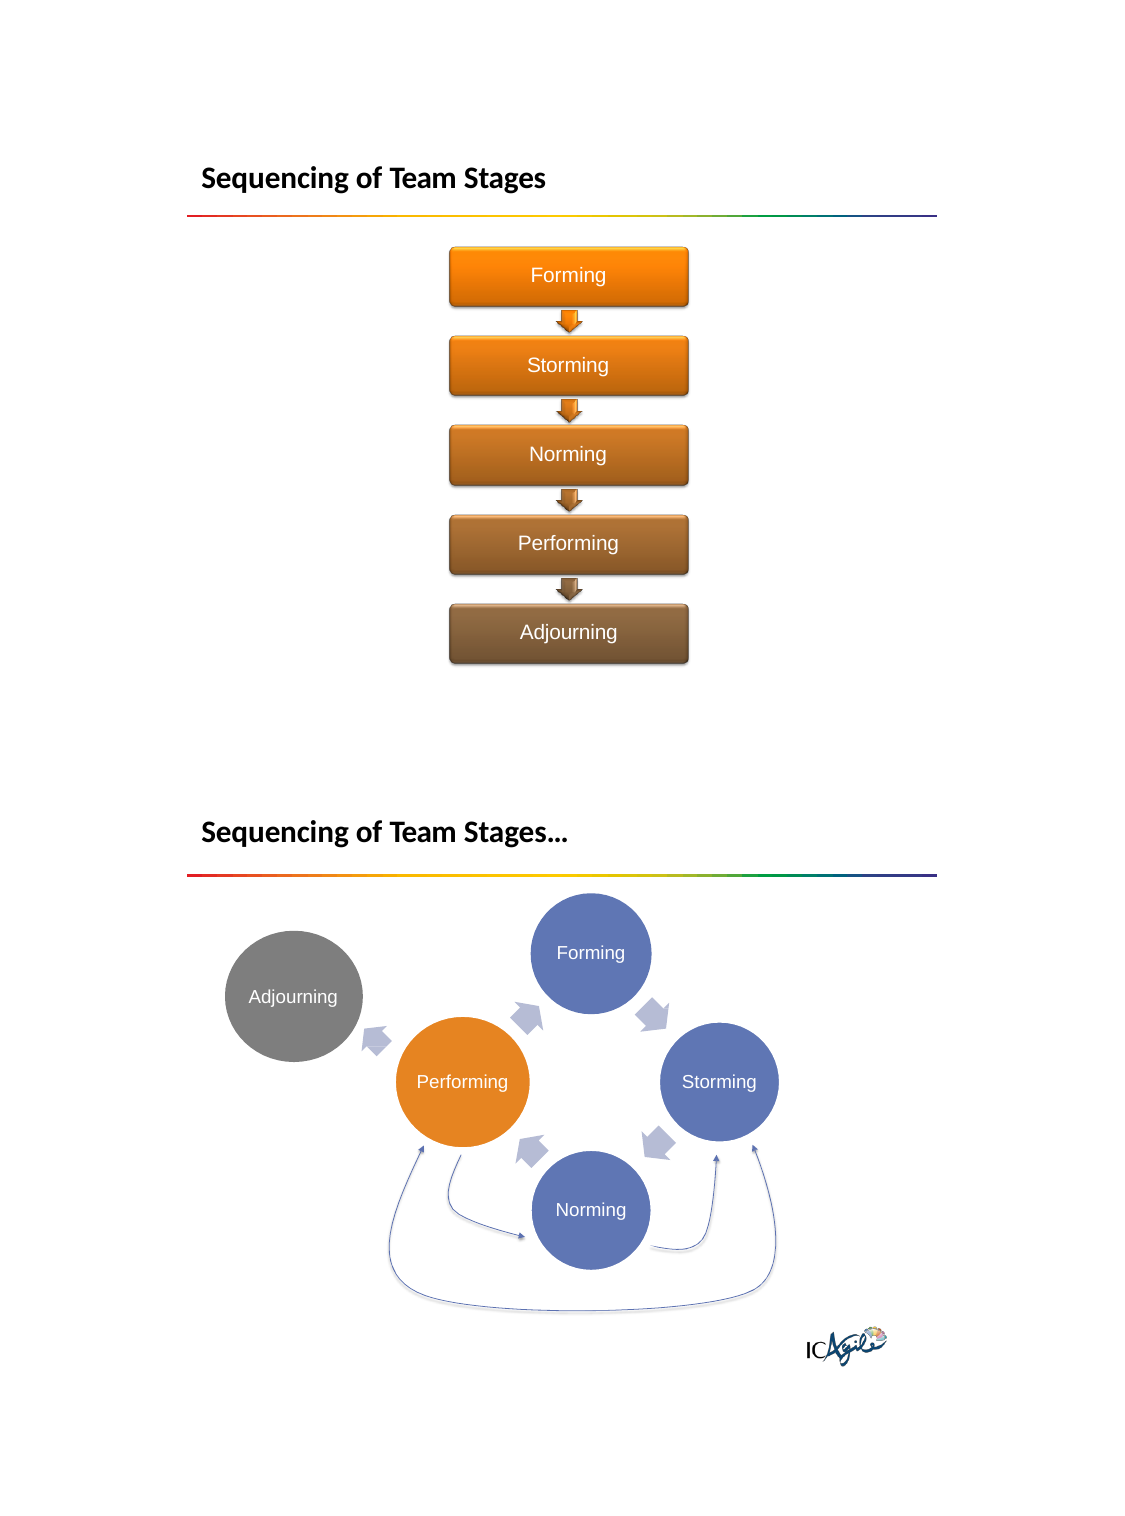

Sequencing of Team Stages

Forming

Storming

Norming

Performing

Adjourning

Sequencing of Team Stages…

Forming

Adjourning

Performing
Storming

Norming